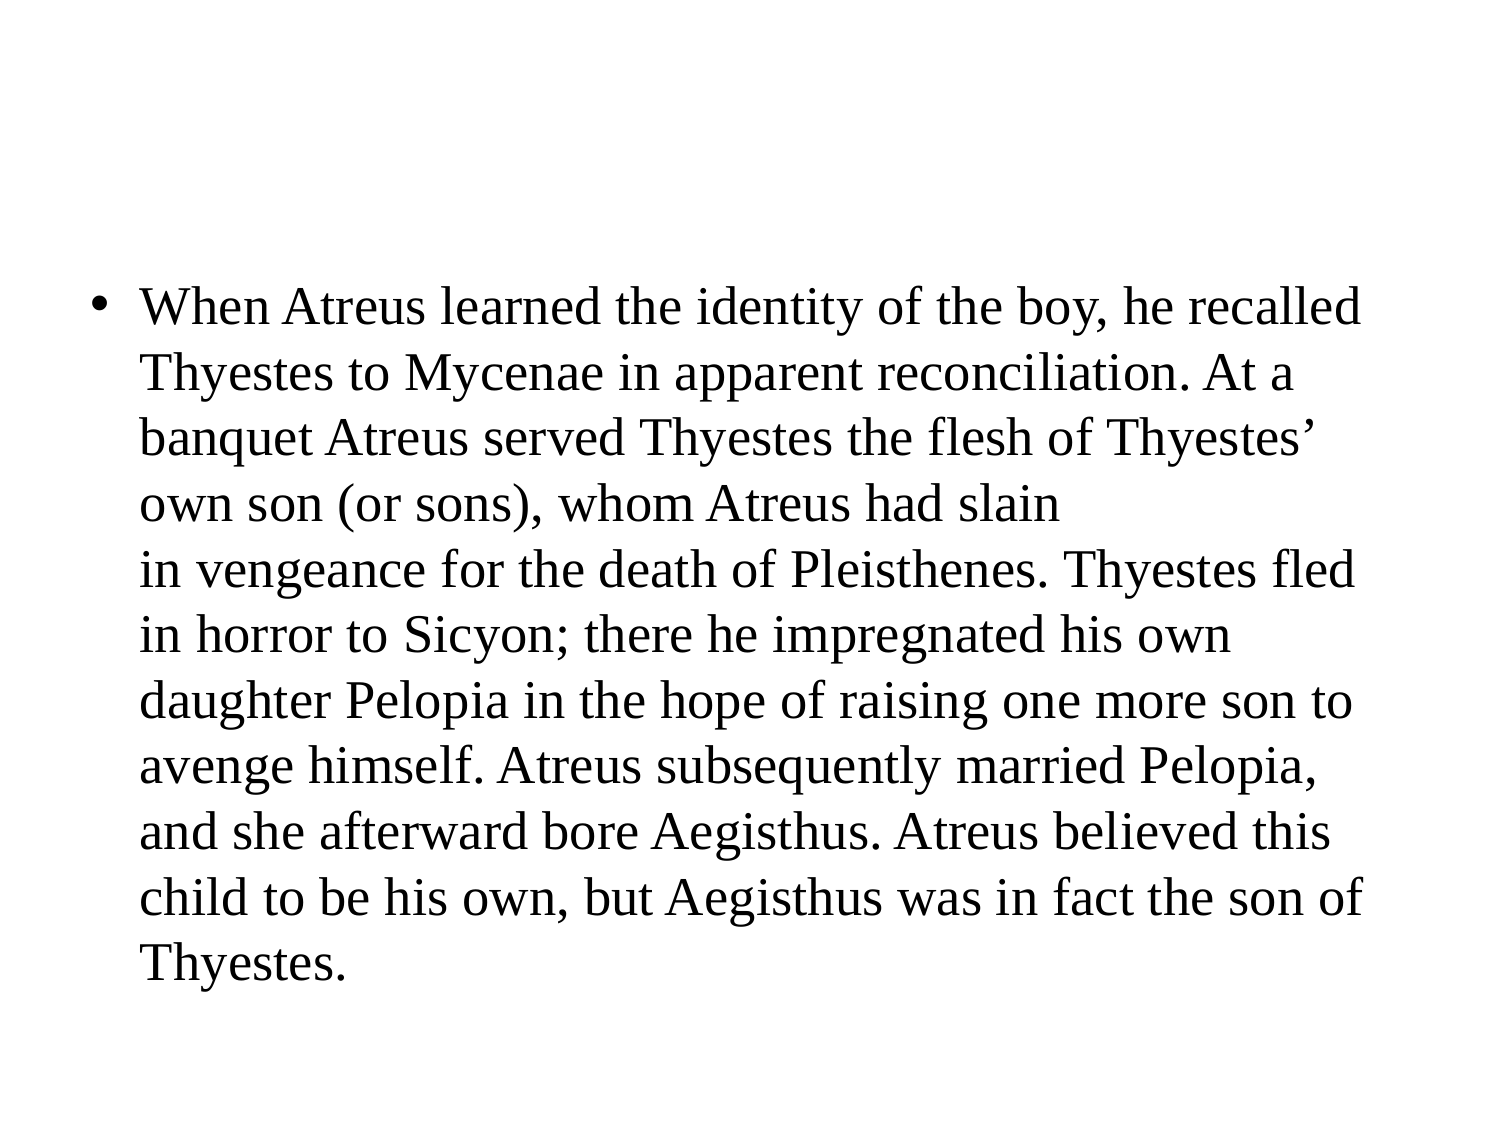

#
When Atreus learned the identity of the boy, he recalled Thyestes to Mycenae in apparent reconciliation. At a banquet Atreus served Thyestes the flesh of Thyestes’ own son (or sons), whom Atreus had slain in vengeance for the death of Pleisthenes. Thyestes fled in horror to Sicyon; there he impregnated his own daughter Pelopia in the hope of raising one more son to avenge himself. Atreus subsequently married Pelopia, and she afterward bore Aegisthus. Atreus believed this child to be his own, but Aegisthus was in fact the son of Thyestes.